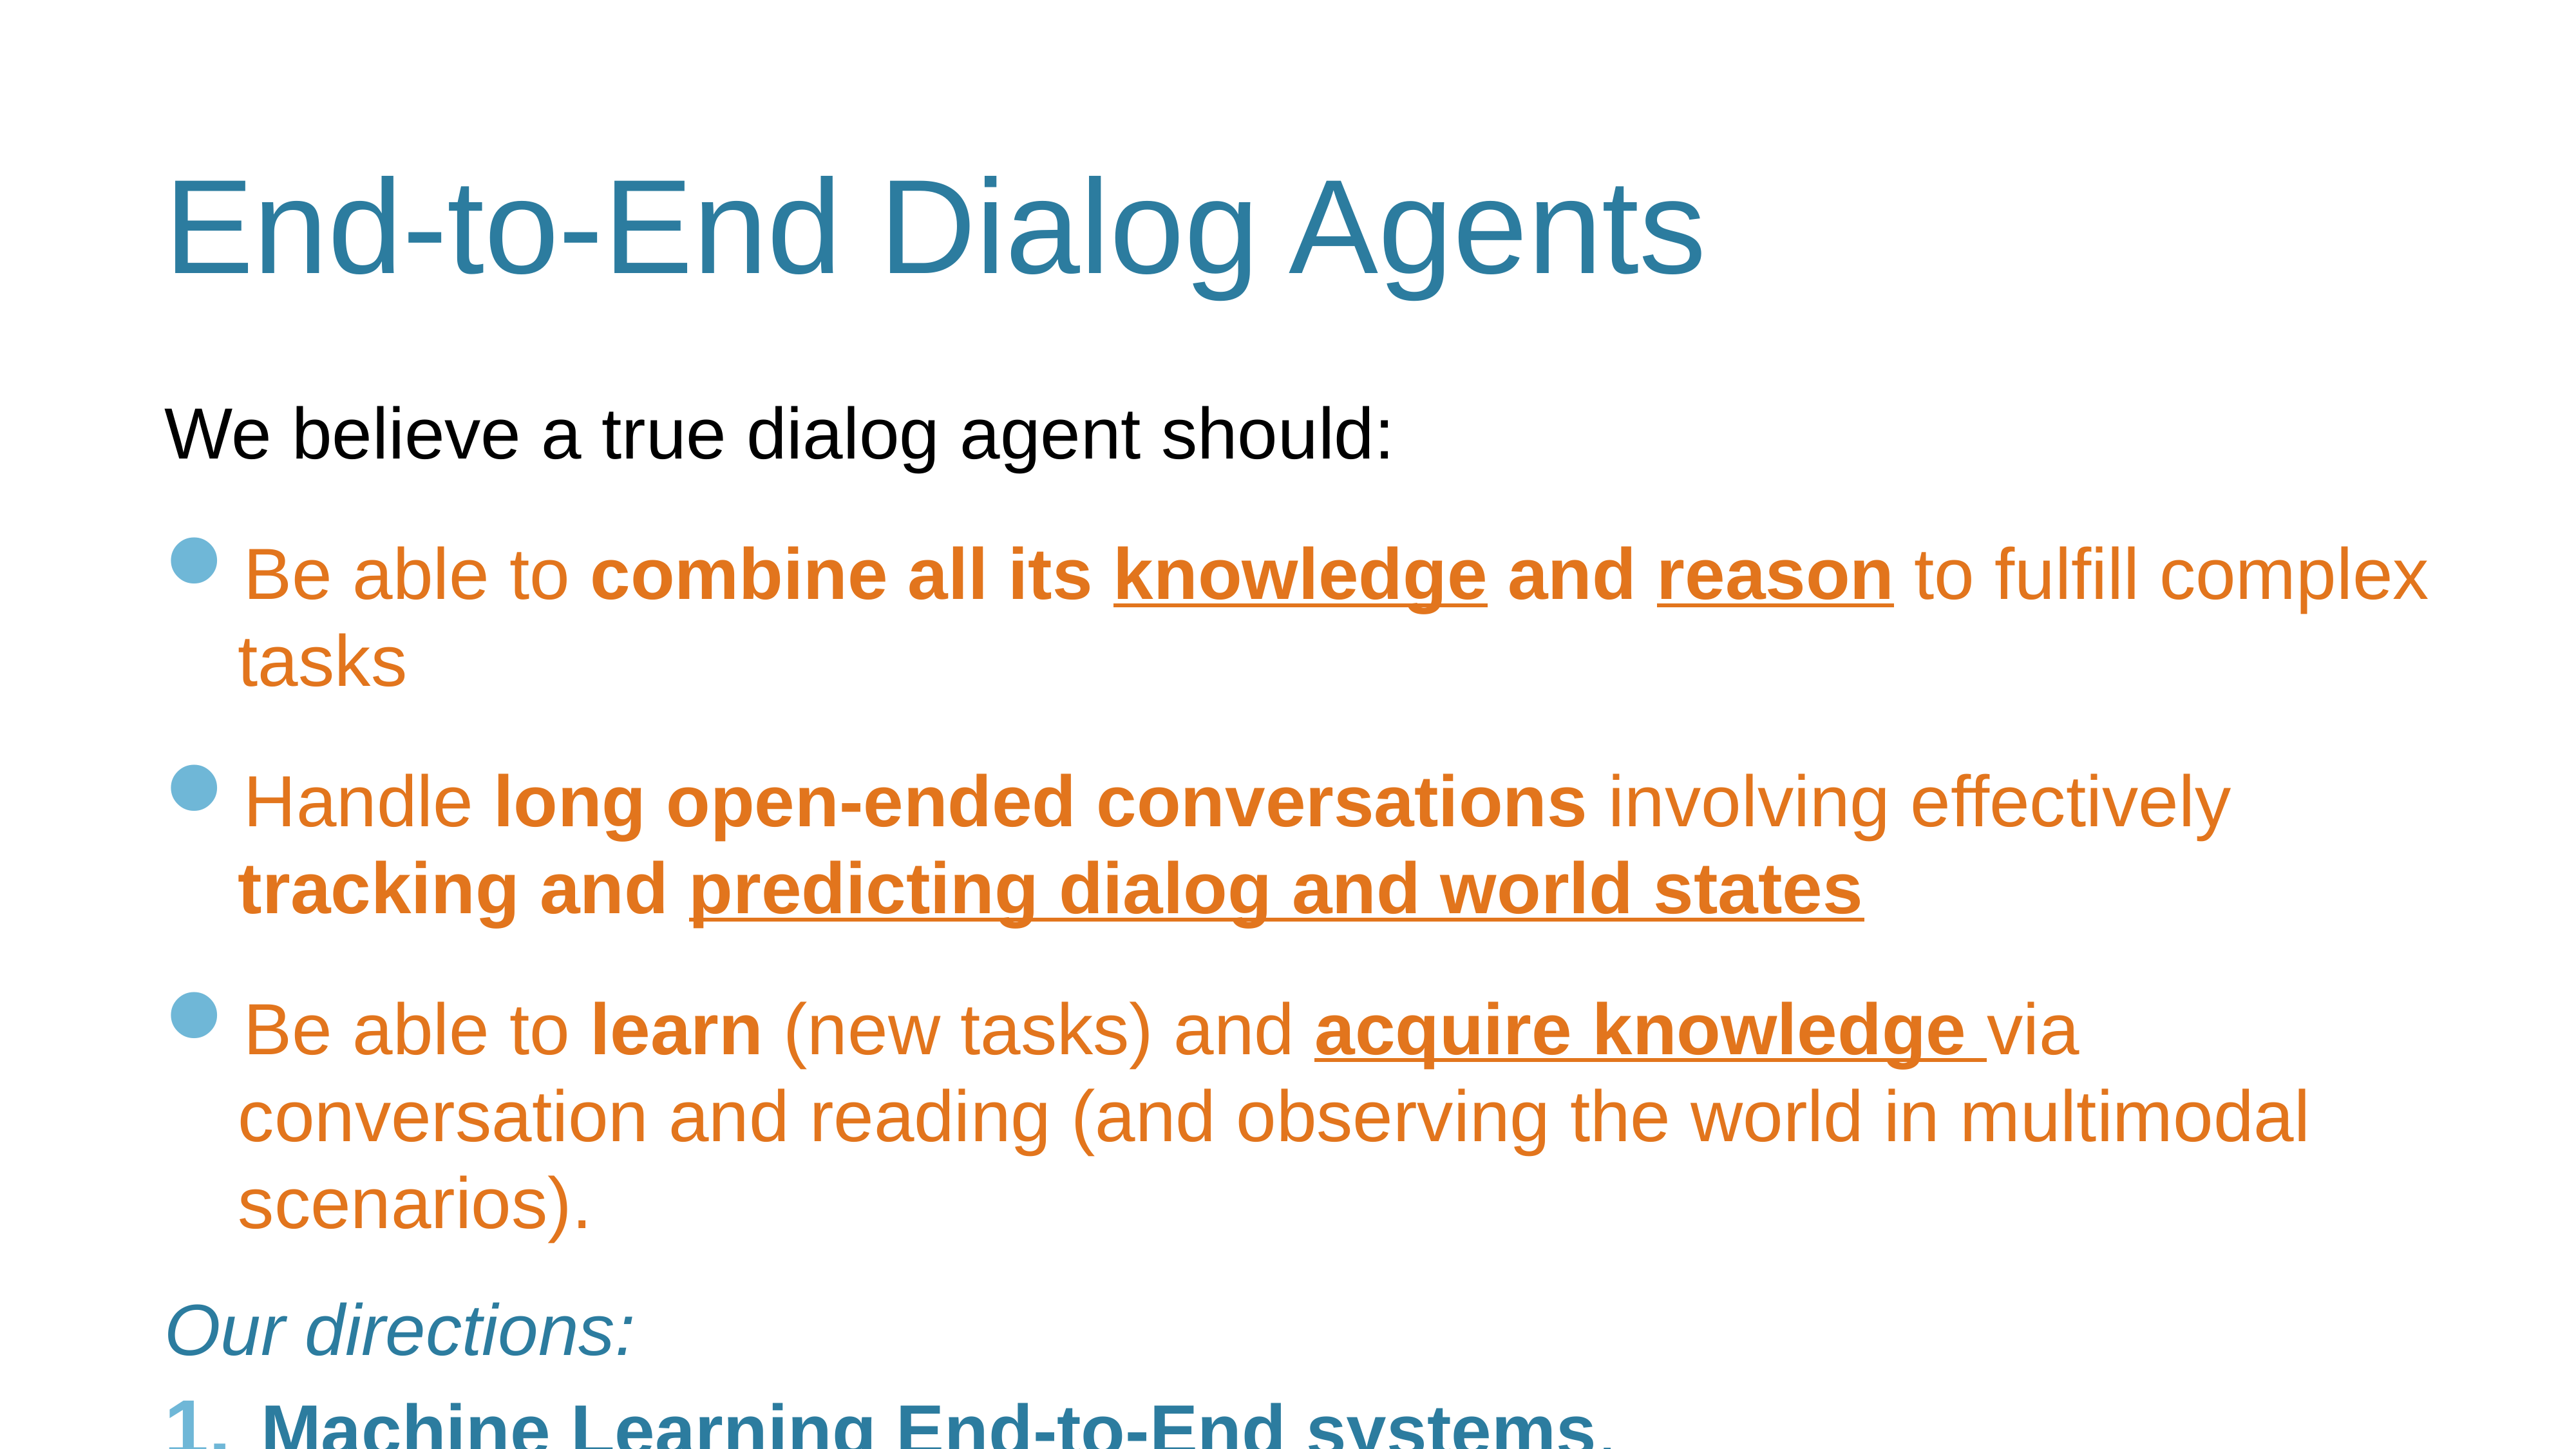

# End-to-End Dialog Agents
We believe a true dialog agent should:
Be able to combine all its knowledge and reason to fulfill complex tasks
Handle long open-ended conversations involving effectively tracking and predicting dialog and world states
Be able to learn (new tasks) and acquire knowledge via conversation and reading (and observing the world in multimodal scenarios).
Our directions:
Machine Learning End-to-End systems.
Creation (and release) of datasets for training/evaluating those.